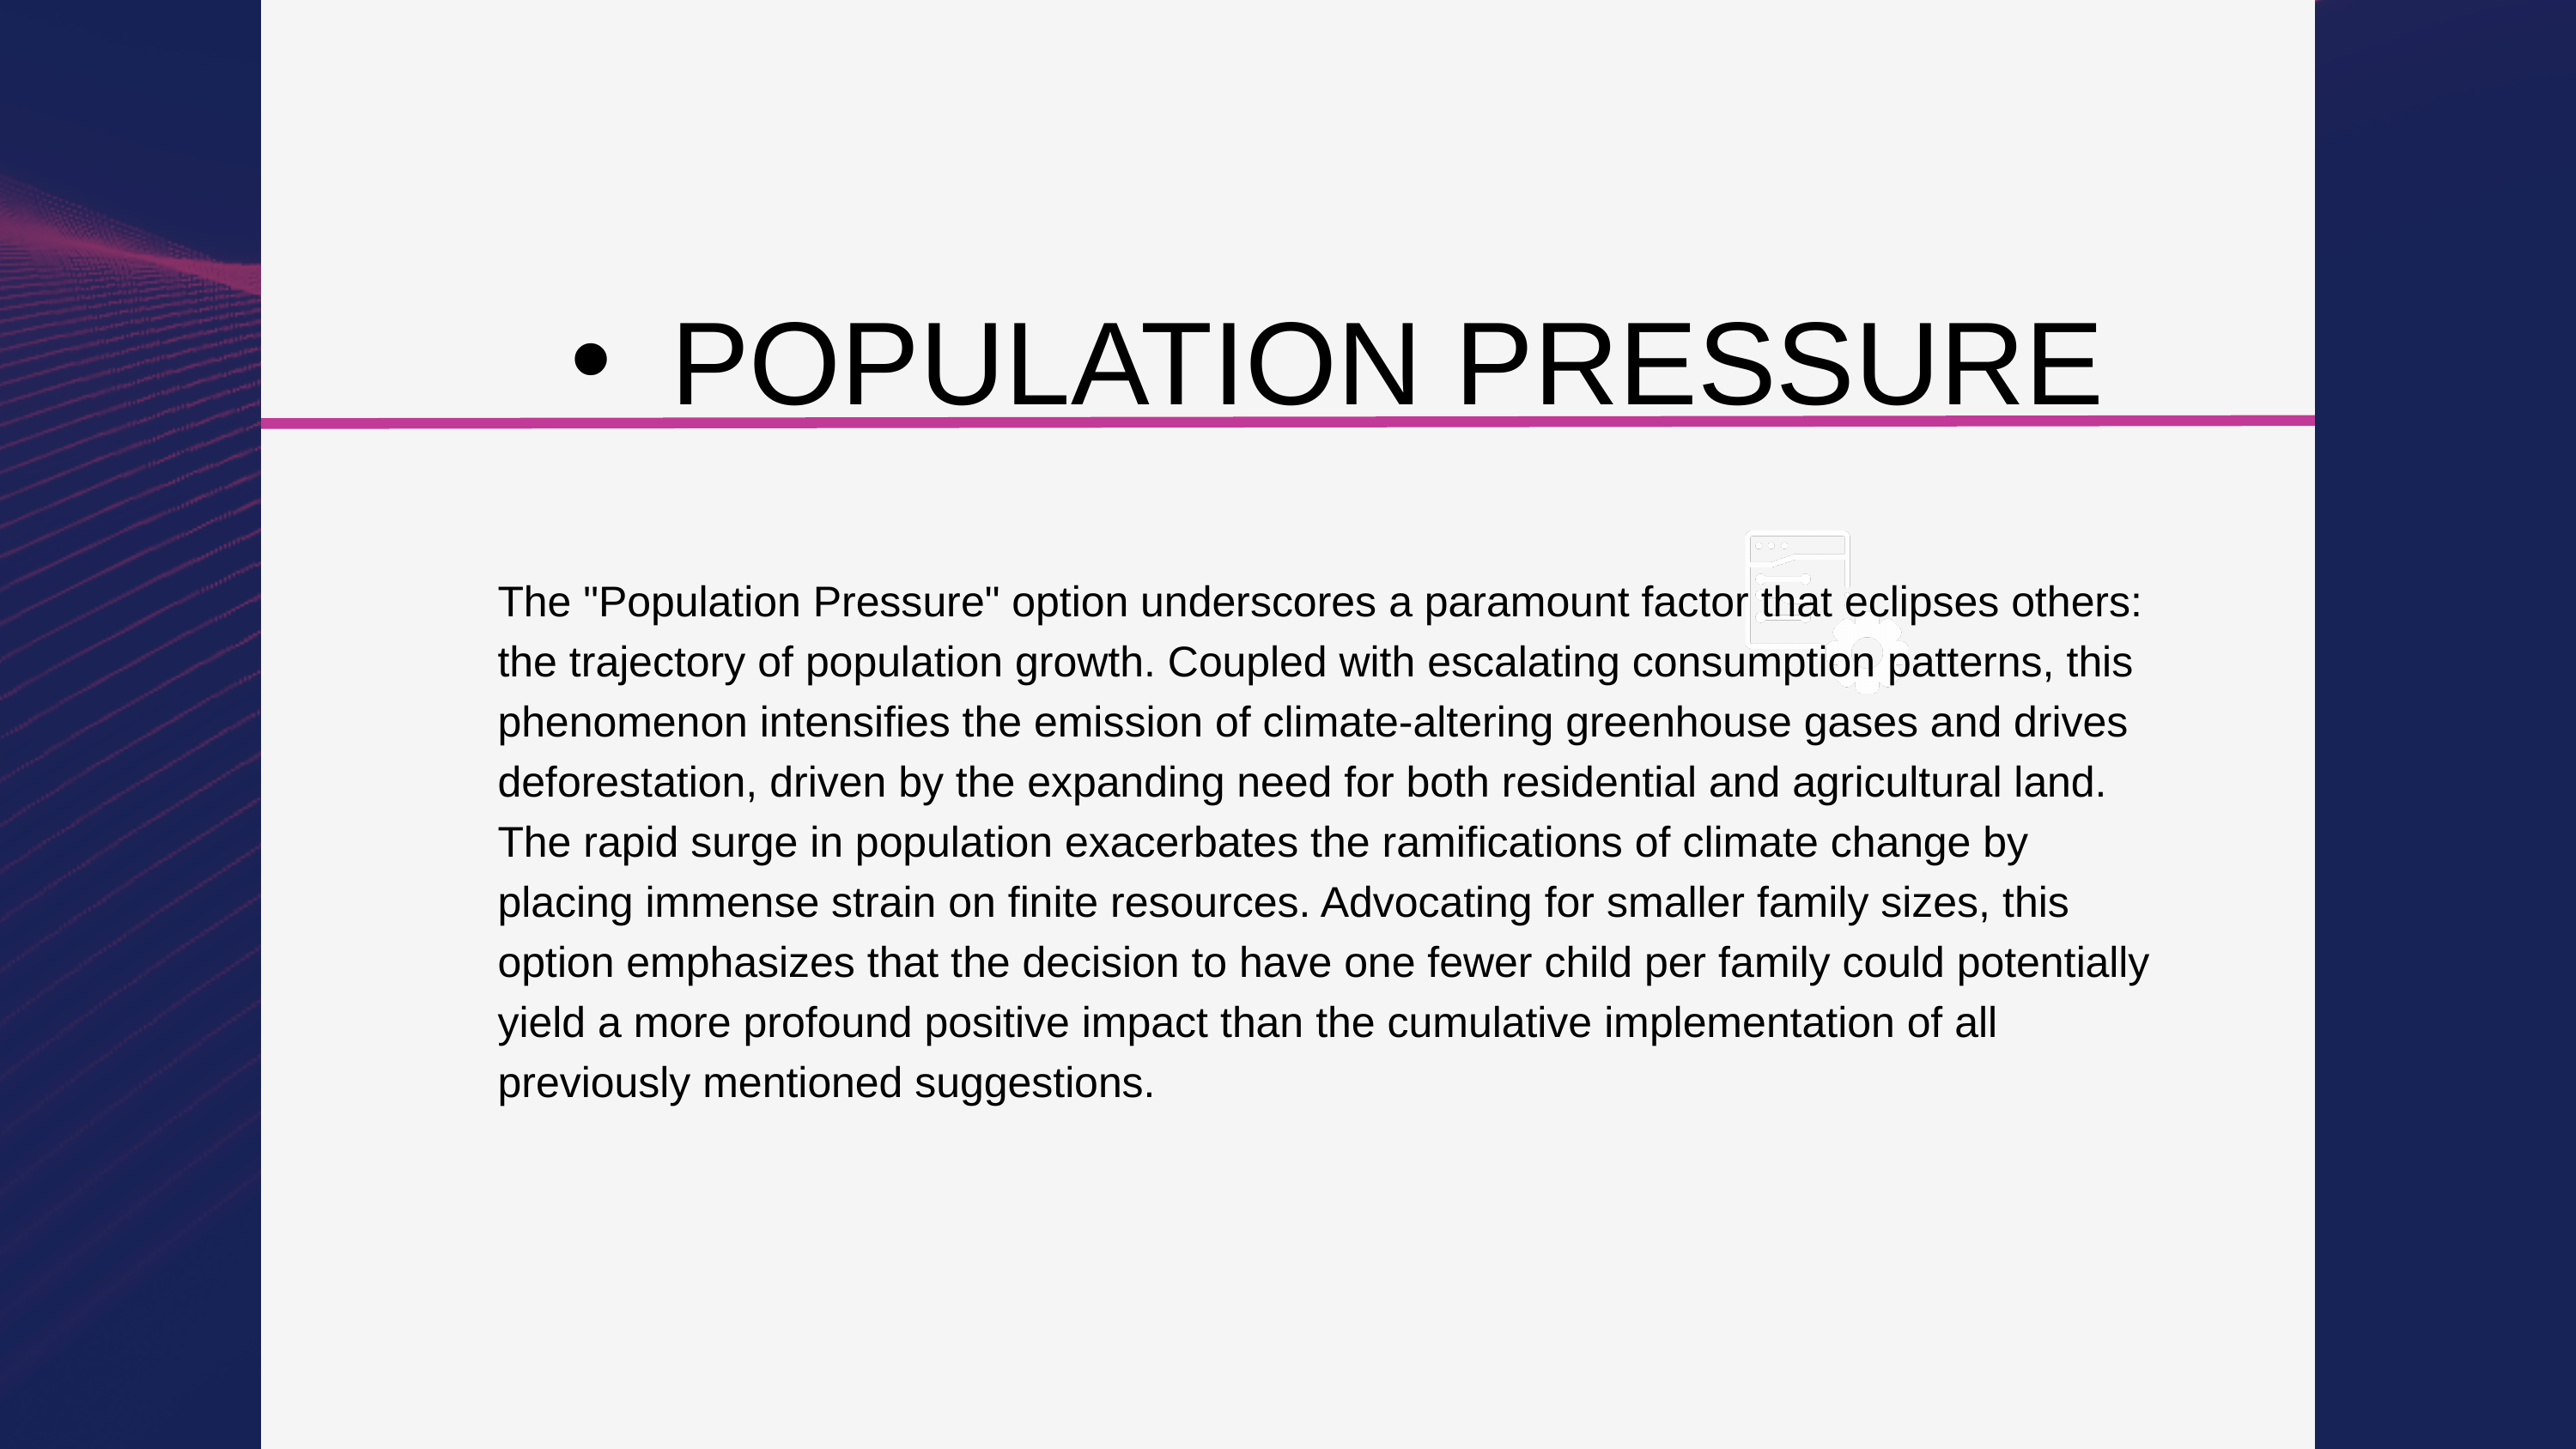

POPULATION PRESSURE

The "Population Pressure" option underscores a paramount factor that eclipses others: the trajectory of population growth. Coupled with escalating consumption patterns, this phenomenon intensifies the emission of climate-altering greenhouse gases and drives deforestation, driven by the expanding need for both residential and agricultural land. The rapid surge in population exacerbates the ramifications of climate change by placing immense strain on finite resources. Advocating for smaller family sizes, this option emphasizes that the decision to have one fewer child per family could potentially yield a more profound positive impact than the cumulative implementation of all previously mentioned suggestions.